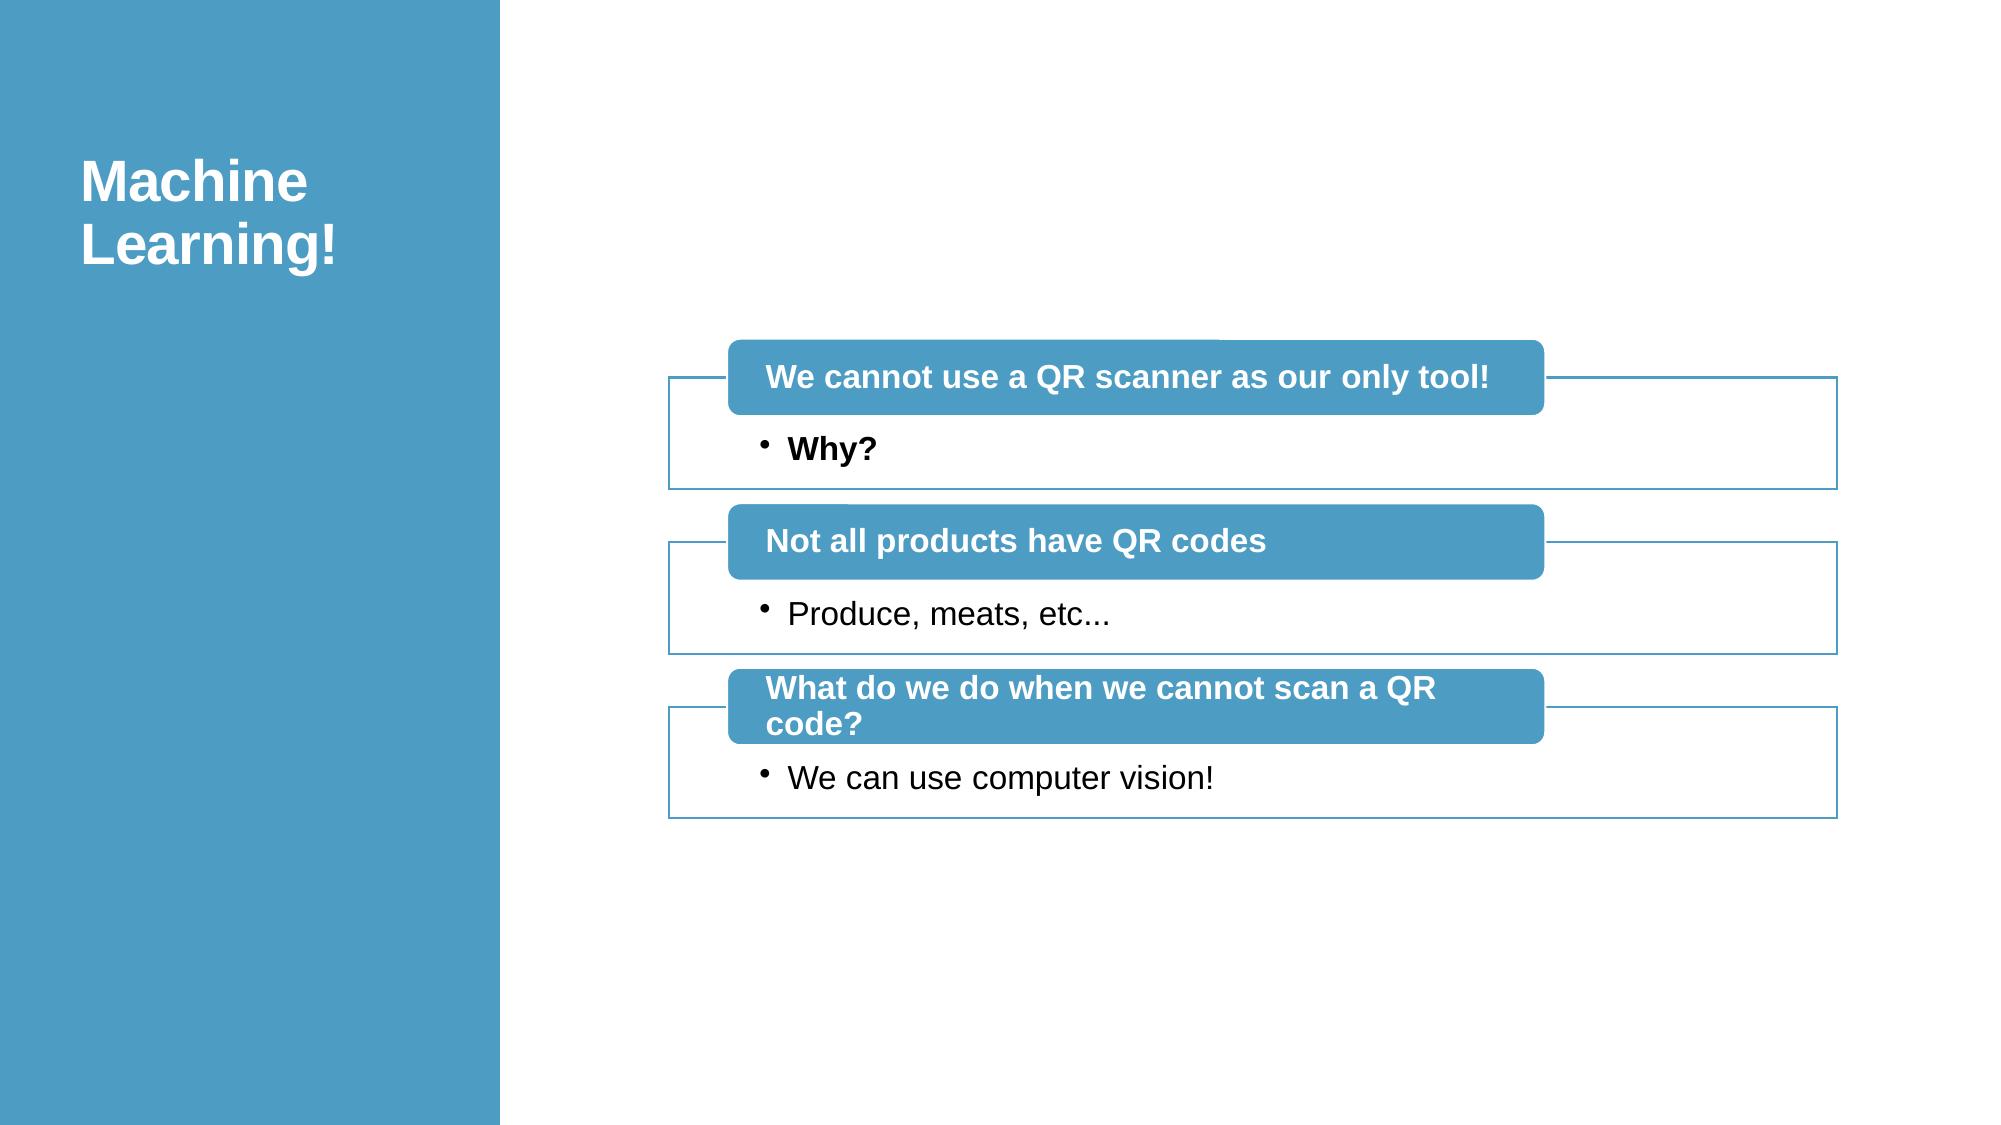

# Machine Learning!
Why?
We cannot use a QR scanner as our only tool!
Produce, meats, etc...
Not all products have QR codes
We can use computer vision!
What do we do when we cannot scan a QR code?